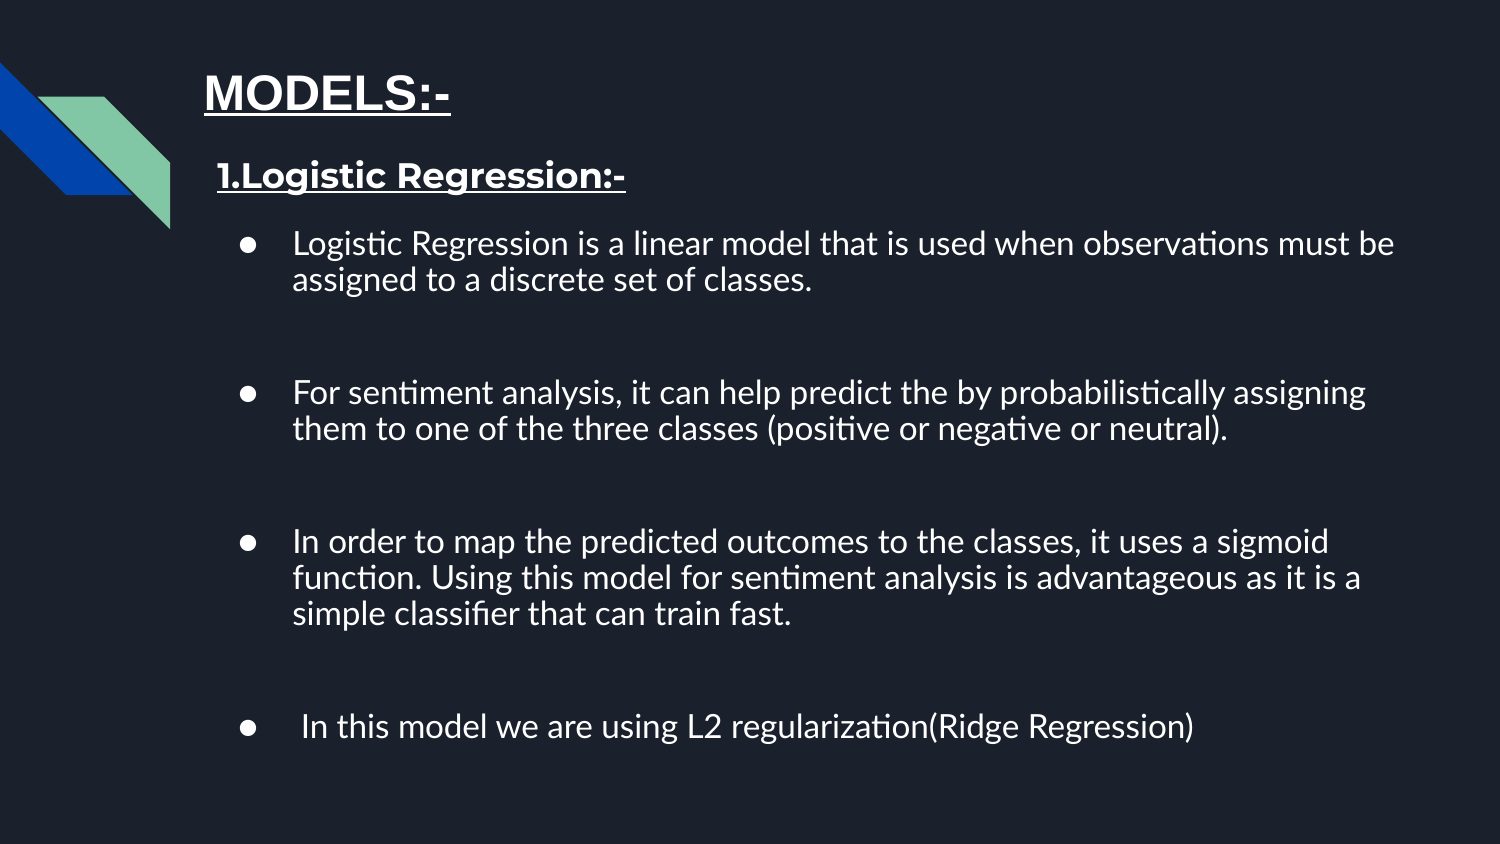

# MODELS:-
1.Logistic Regression:-
Logistic Regression is a linear model that is used when observations must be assigned to a discrete set of classes.

For sentiment analysis, it can help predict the by probabilistically assigning them to one of the three classes (positive or negative or neutral).

In order to map the predicted outcomes to the classes, it uses a sigmoid function. Using this model for sentiment analysis is advantageous as it is a simple classifier that can train fast.

 In this model we are using L2 regularization(Ridge Regression)